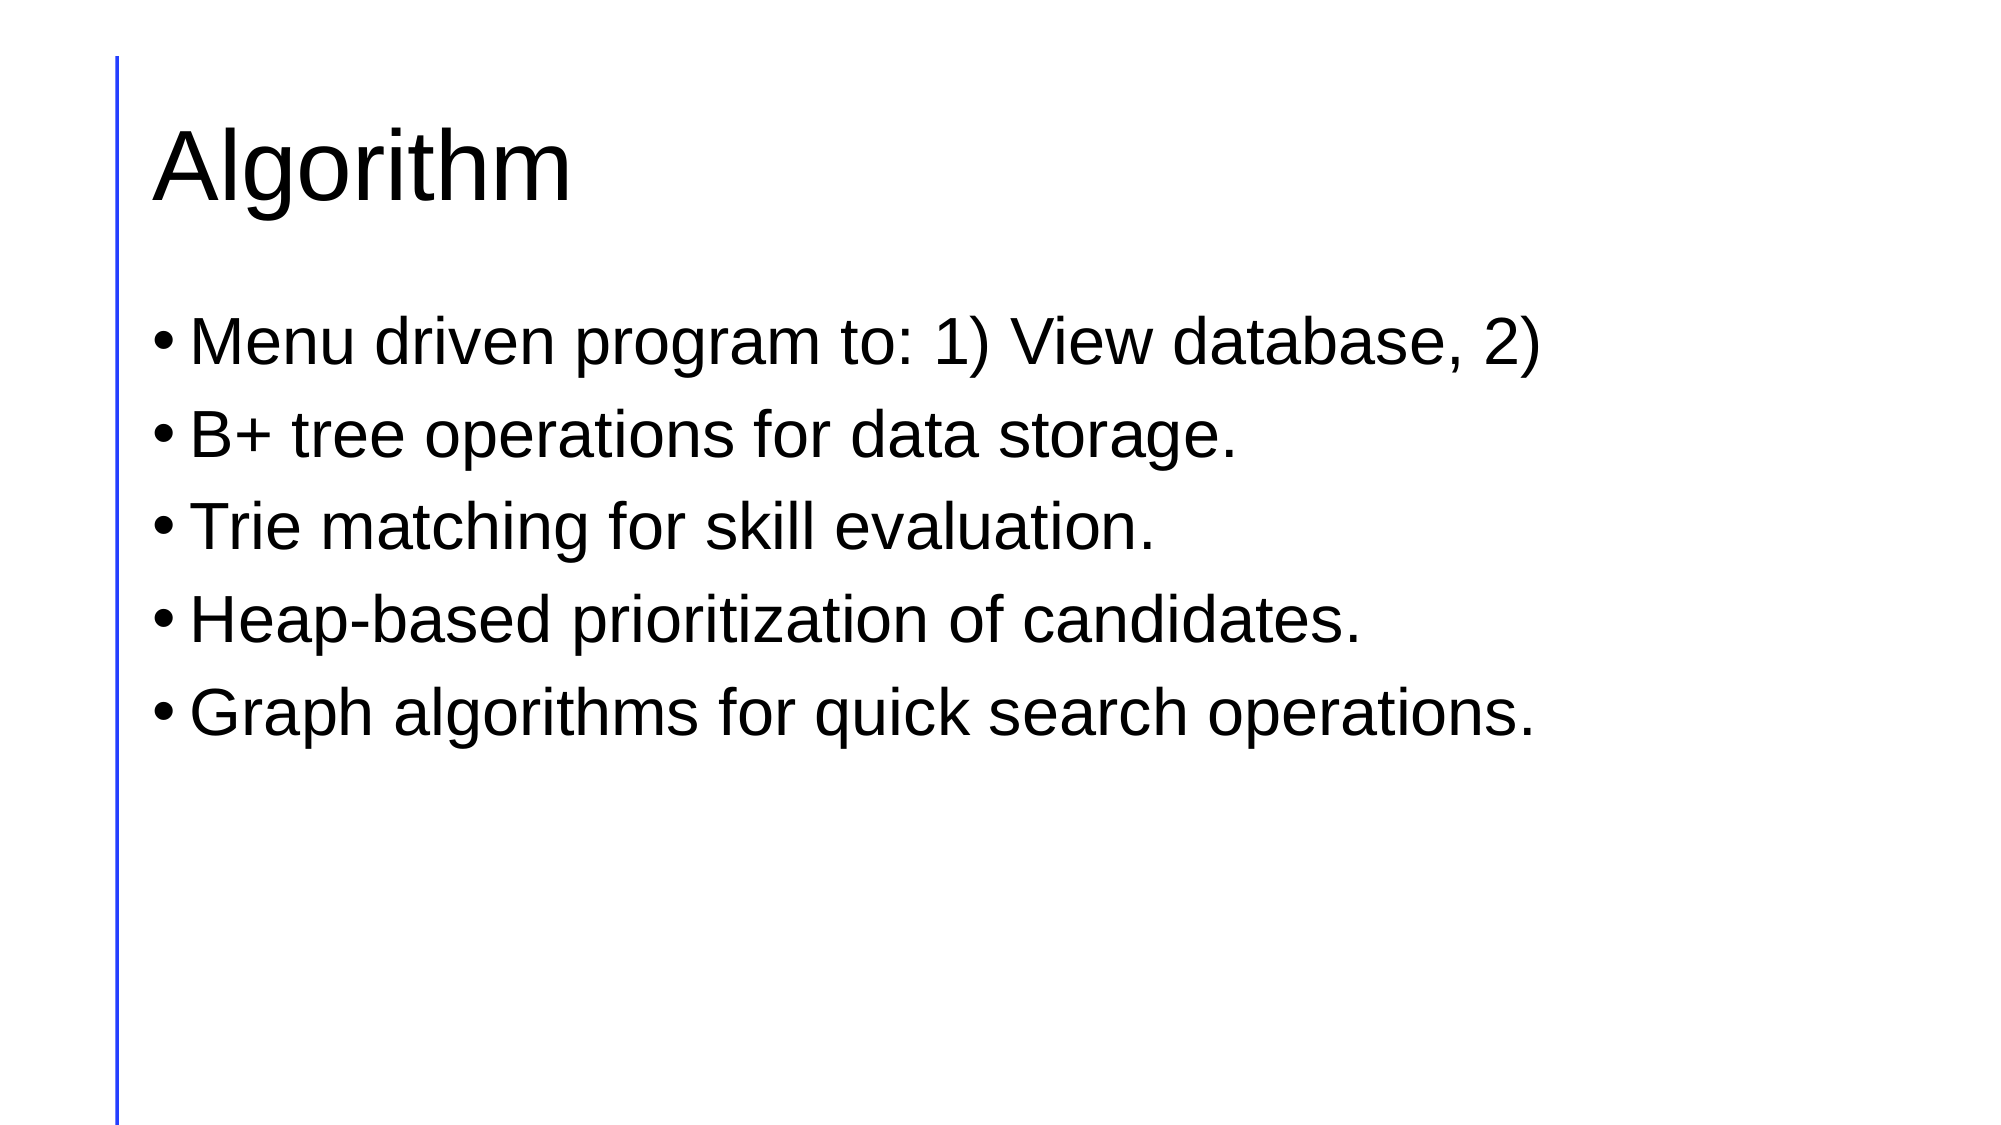

# Algorithm
Menu driven program to: 1) View database, 2)
B+ tree operations for data storage.
Trie matching for skill evaluation.
Heap-based prioritization of candidates.
Graph algorithms for quick search operations.